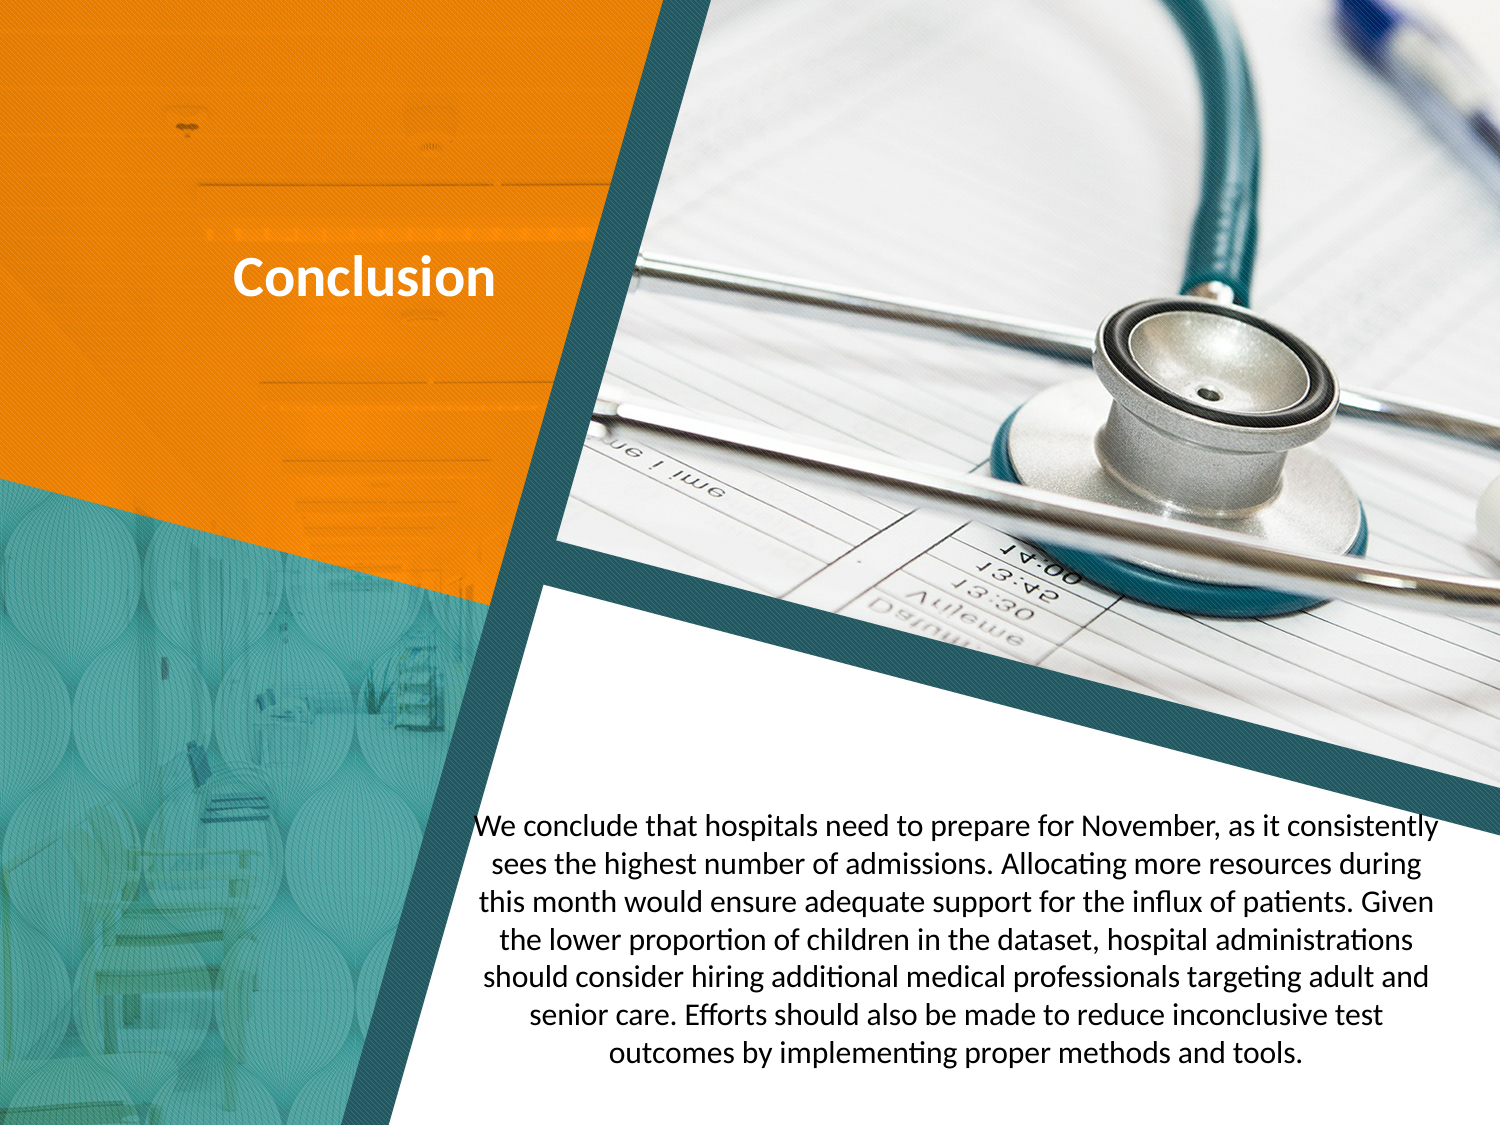

Conclusion
We conclude that hospitals need to prepare for November, as it consistently sees the highest number of admissions. Allocating more resources during this month would ensure adequate support for the influx of patients. Given the lower proportion of children in the dataset, hospital administrations should consider hiring additional medical professionals targeting adult and senior care. Efforts should also be made to reduce inconclusive test outcomes by implementing proper methods and tools.